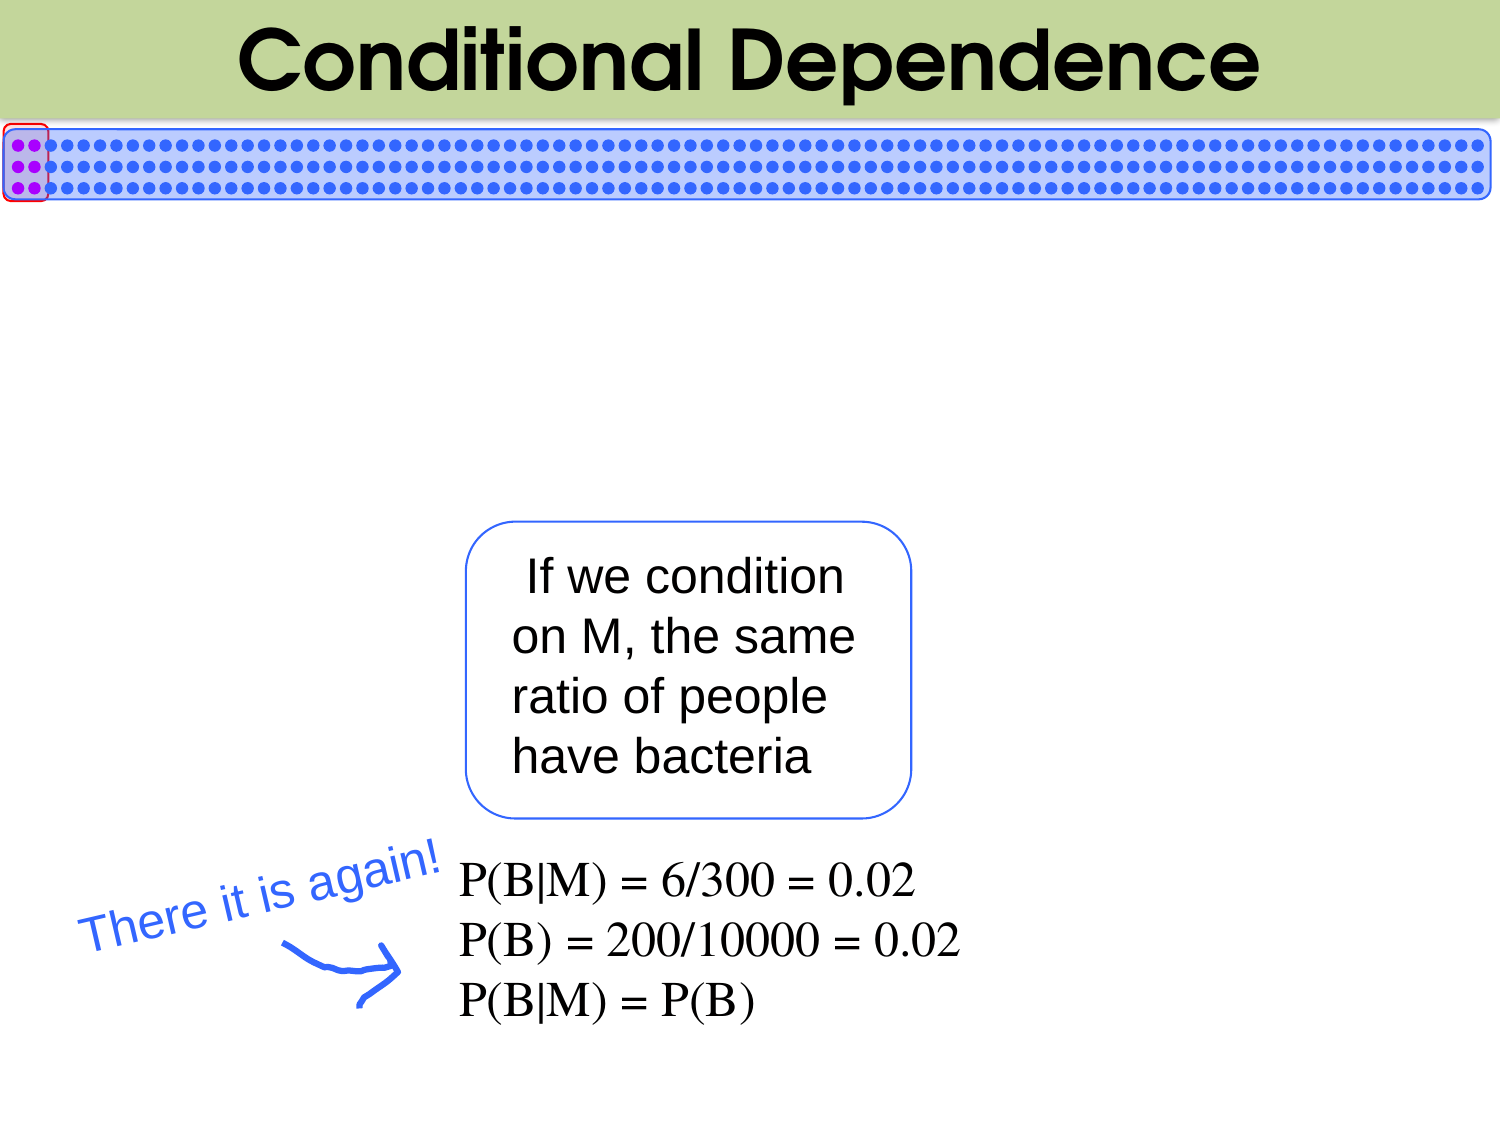

Conditional Dependence

 If we condition on M, the same ratio of people have bacteria
P(B|M) = 6/300 = 0.02
P(B) = 200/10000 = 0.02
P(B|M) = P(B)
There it is again!